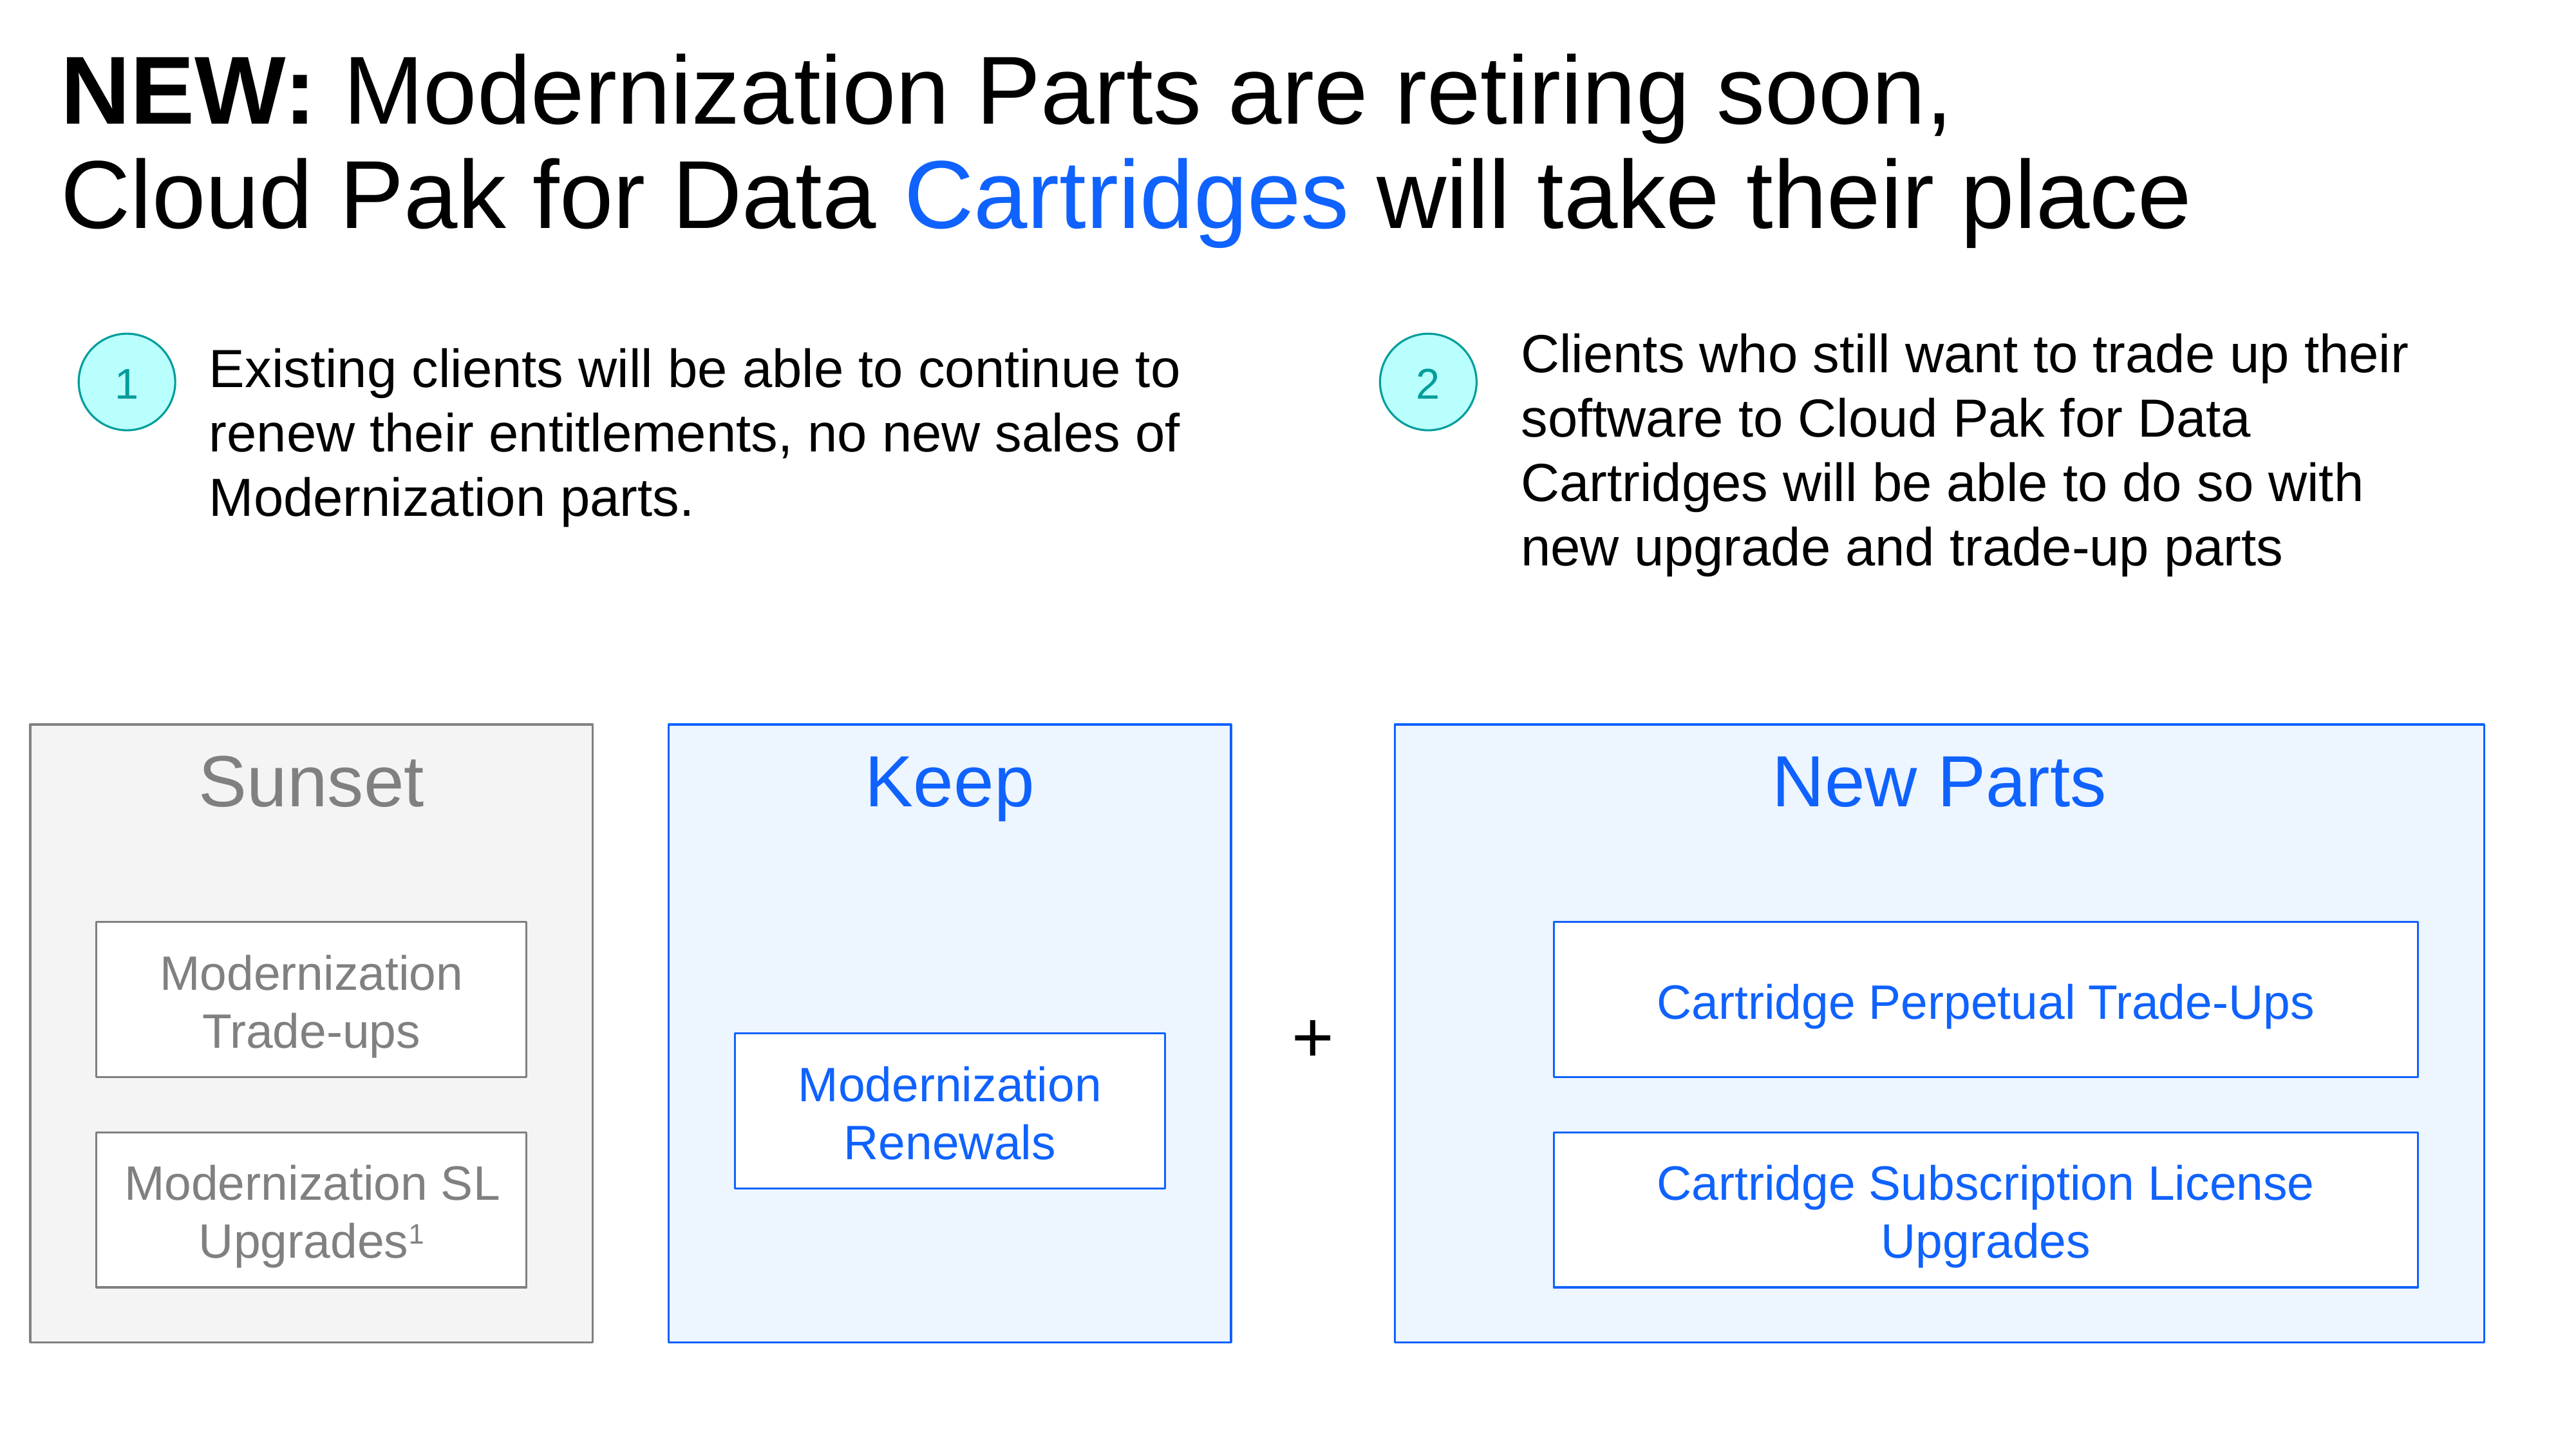

# NEW: Modernization Parts are retiring soon, Cloud Pak for Data Cartridges will take their place
Clients who still want to trade up their software to Cloud Pak for Data Cartridges will be able to do so with new upgrade and trade-up parts
1
Existing clients will be able to continue to renew their entitlements, no new sales of Modernization parts.
2

Sunset
Keep
New Parts
Modernization Trade-ups
Cartridge Perpetual Trade-Ups
+
Modernization Renewals

Modernization SL Upgrades1
Cartridge Subscription License Upgrades